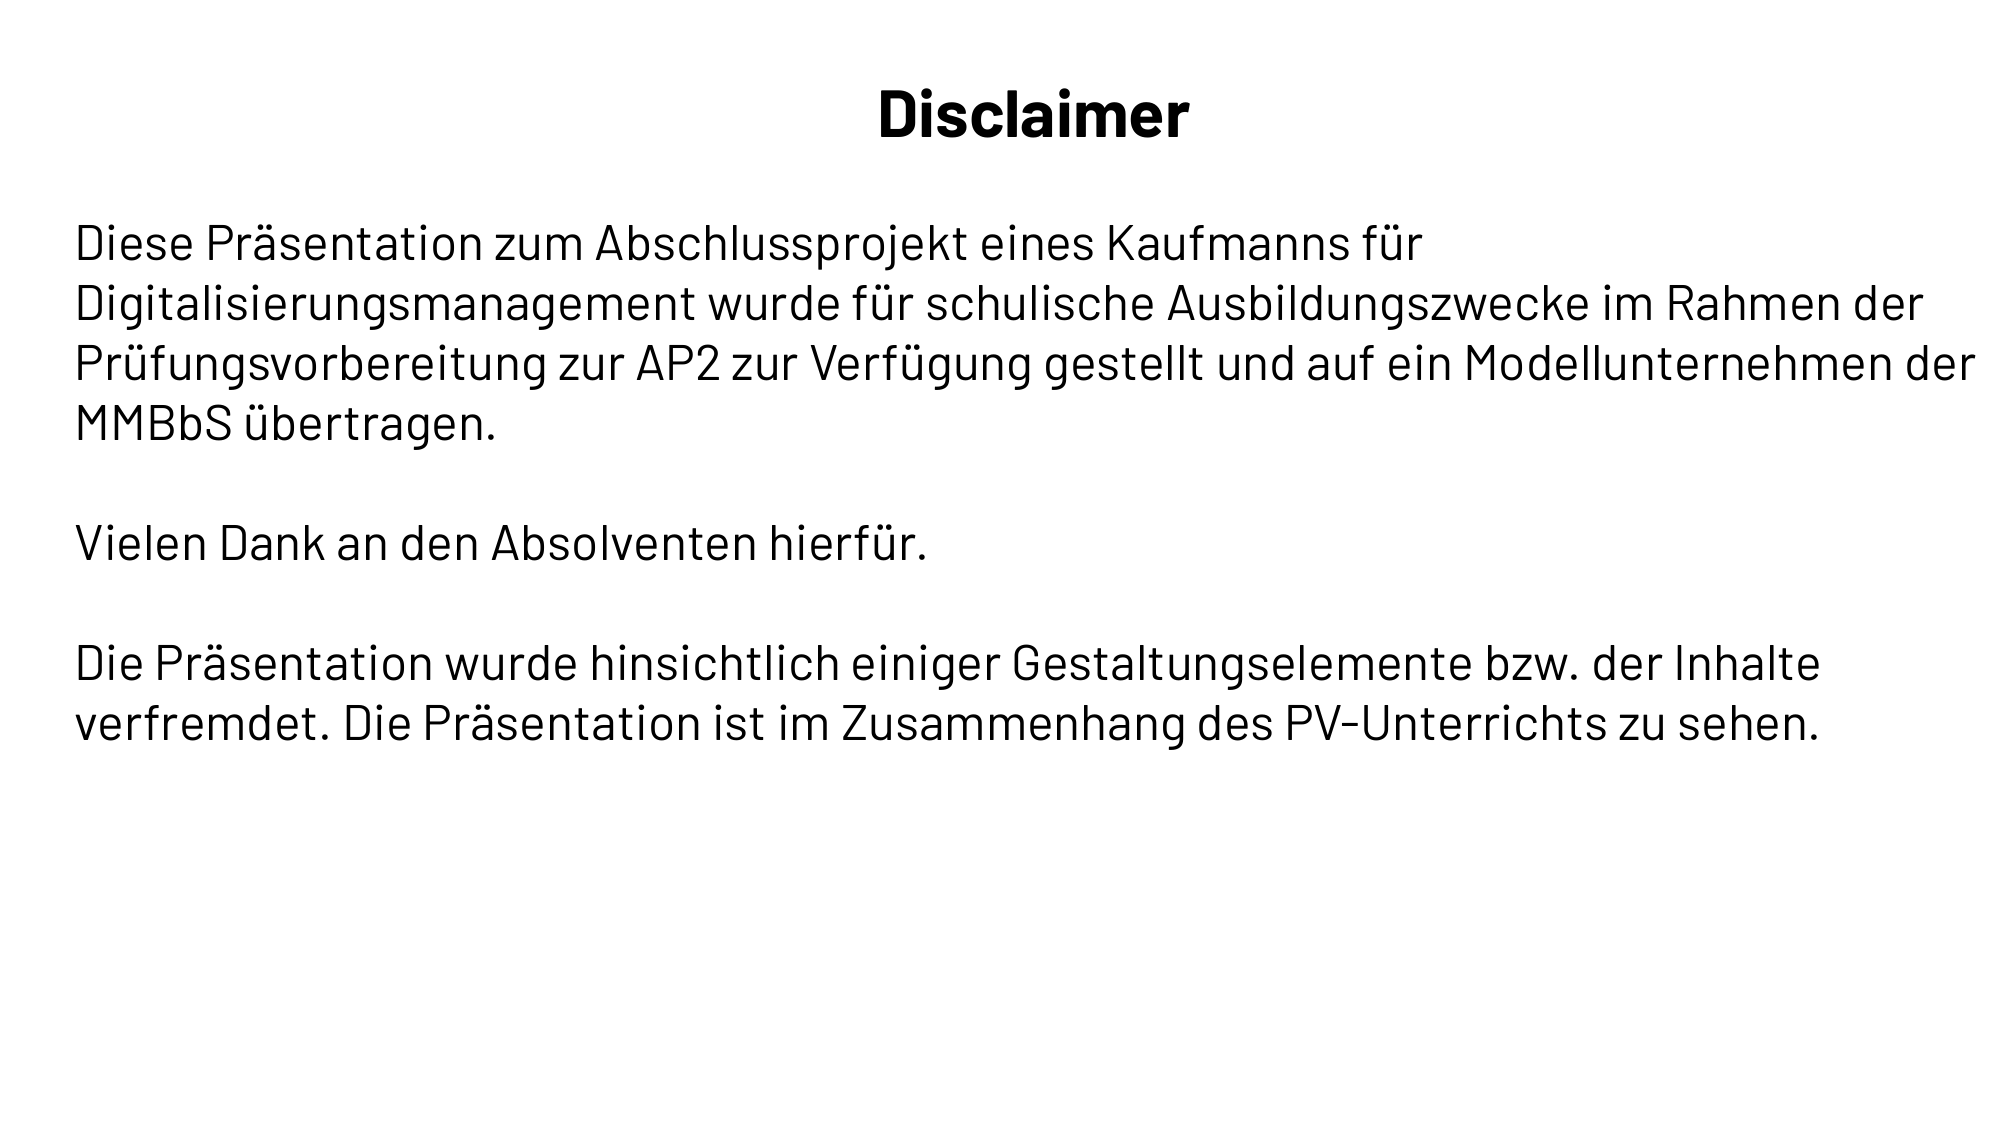

Disclaimer

Diese Präsentation zum Abschlussprojekt eines Kaufmanns für Digitalisierungsmanagement wurde für schulische Ausbildungszwecke im Rahmen der Prüfungsvorbereitung zur AP2 zur Verfügung gestellt und auf ein Modellunternehmen der MMBbS übertragen.

Vielen Dank an den Absolventen hierfür.

Die Präsentation wurde hinsichtlich einiger Gestaltungselemente bzw. der Inhalte verfremdet. Die Präsentation ist im Zusammenhang des PV-Unterrichts zu sehen.